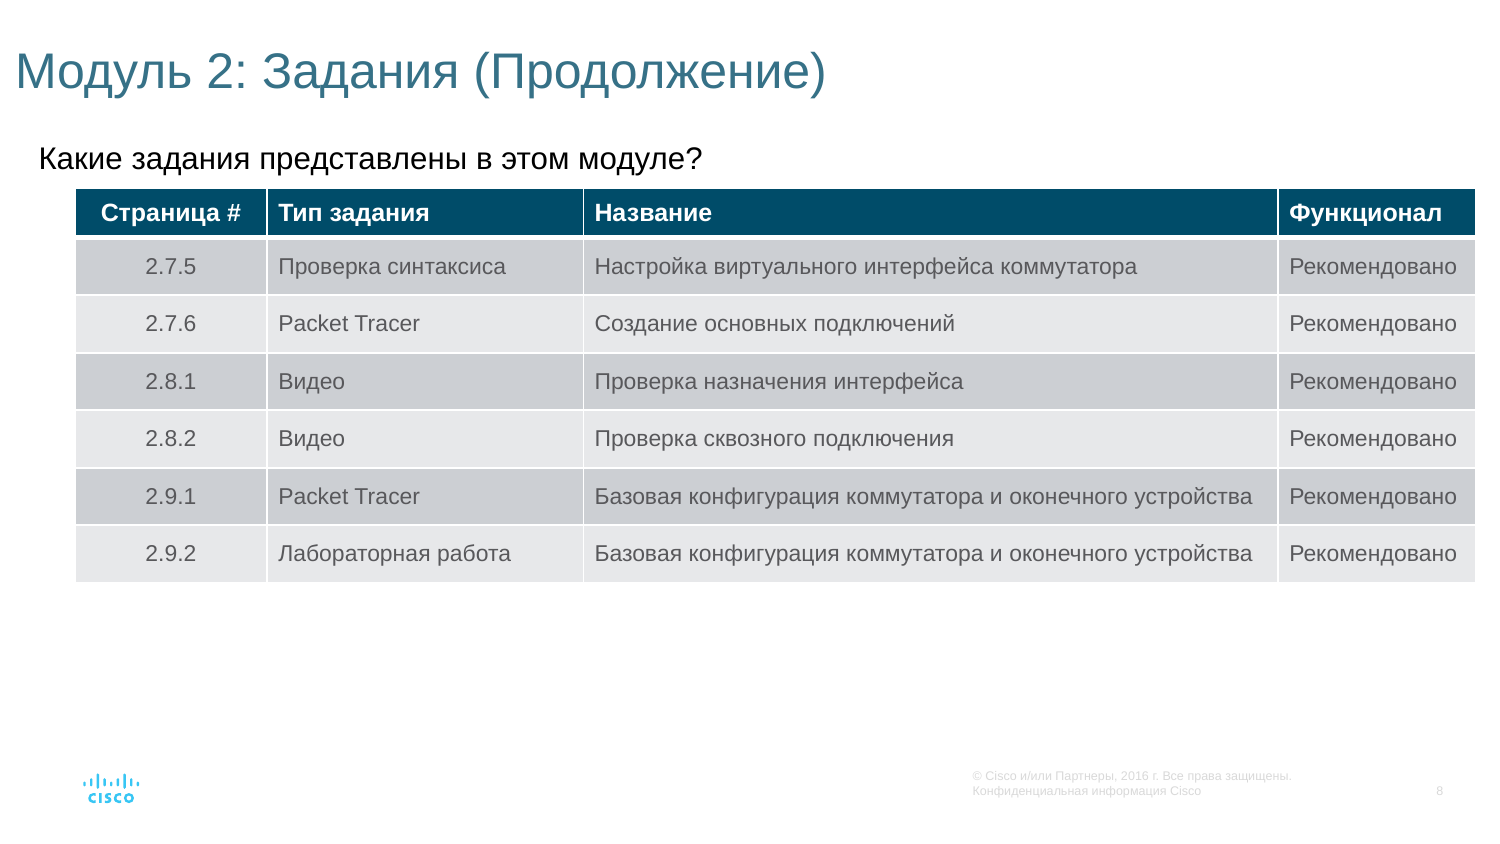

# Модуль 2: Задания (Продолжение)
Какие задания представлены в этом модуле?

| Страница # | Тип задания | Название | Функционал |
| --- | --- | --- | --- |
| 2.7.5 | Проверка синтаксиса | Настройка виртуального интерфейса коммутатора | Рекомендовано |
| 2.7.6 | Packet Tracer | Создание основных подключений | Рекомендовано |
| 2.8.1 | Видео | Проверка назначения интерфейса | Рекомендовано |
| 2.8.2 | Видео | Проверка сквозного подключения | Рекомендовано |
| 2.9.1 | Packet Tracer | Базовая конфигурация коммутатора и оконечного устройства | Рекомендовано |
| 2.9.2 | Лабораторная работа | Базовая конфигурация коммутатора и оконечного устройства | Рекомендовано |